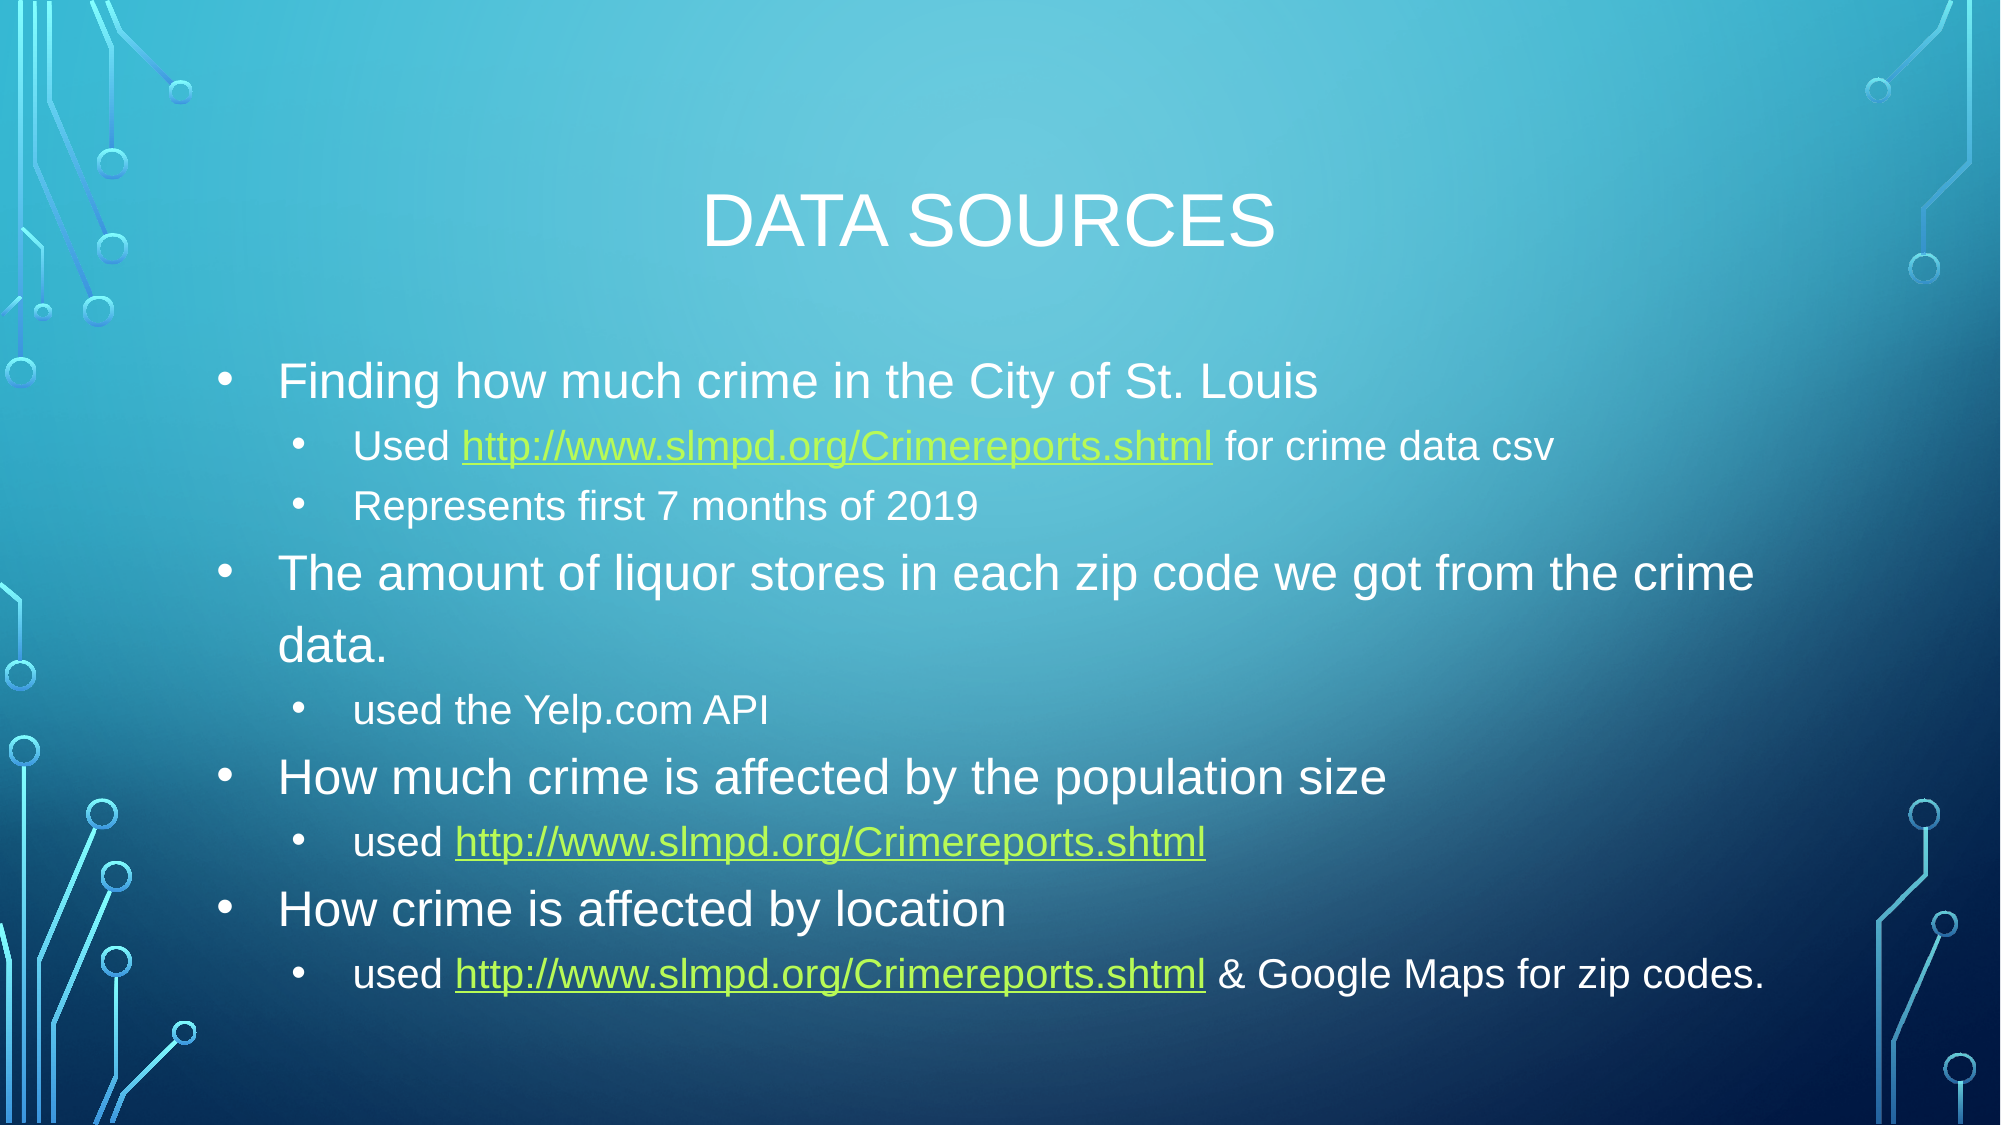

# DATA SOURCES
Finding how much crime in the City of St. Louis
Used http://www.slmpd.org/Crimereports.shtml for crime data csv
Represents first 7 months of 2019
The amount of liquor stores in each zip code we got from the crime data.
used the Yelp.com API
How much crime is affected by the population size
used http://www.slmpd.org/Crimereports.shtml
How crime is affected by location
used http://www.slmpd.org/Crimereports.shtml & Google Maps for zip codes.